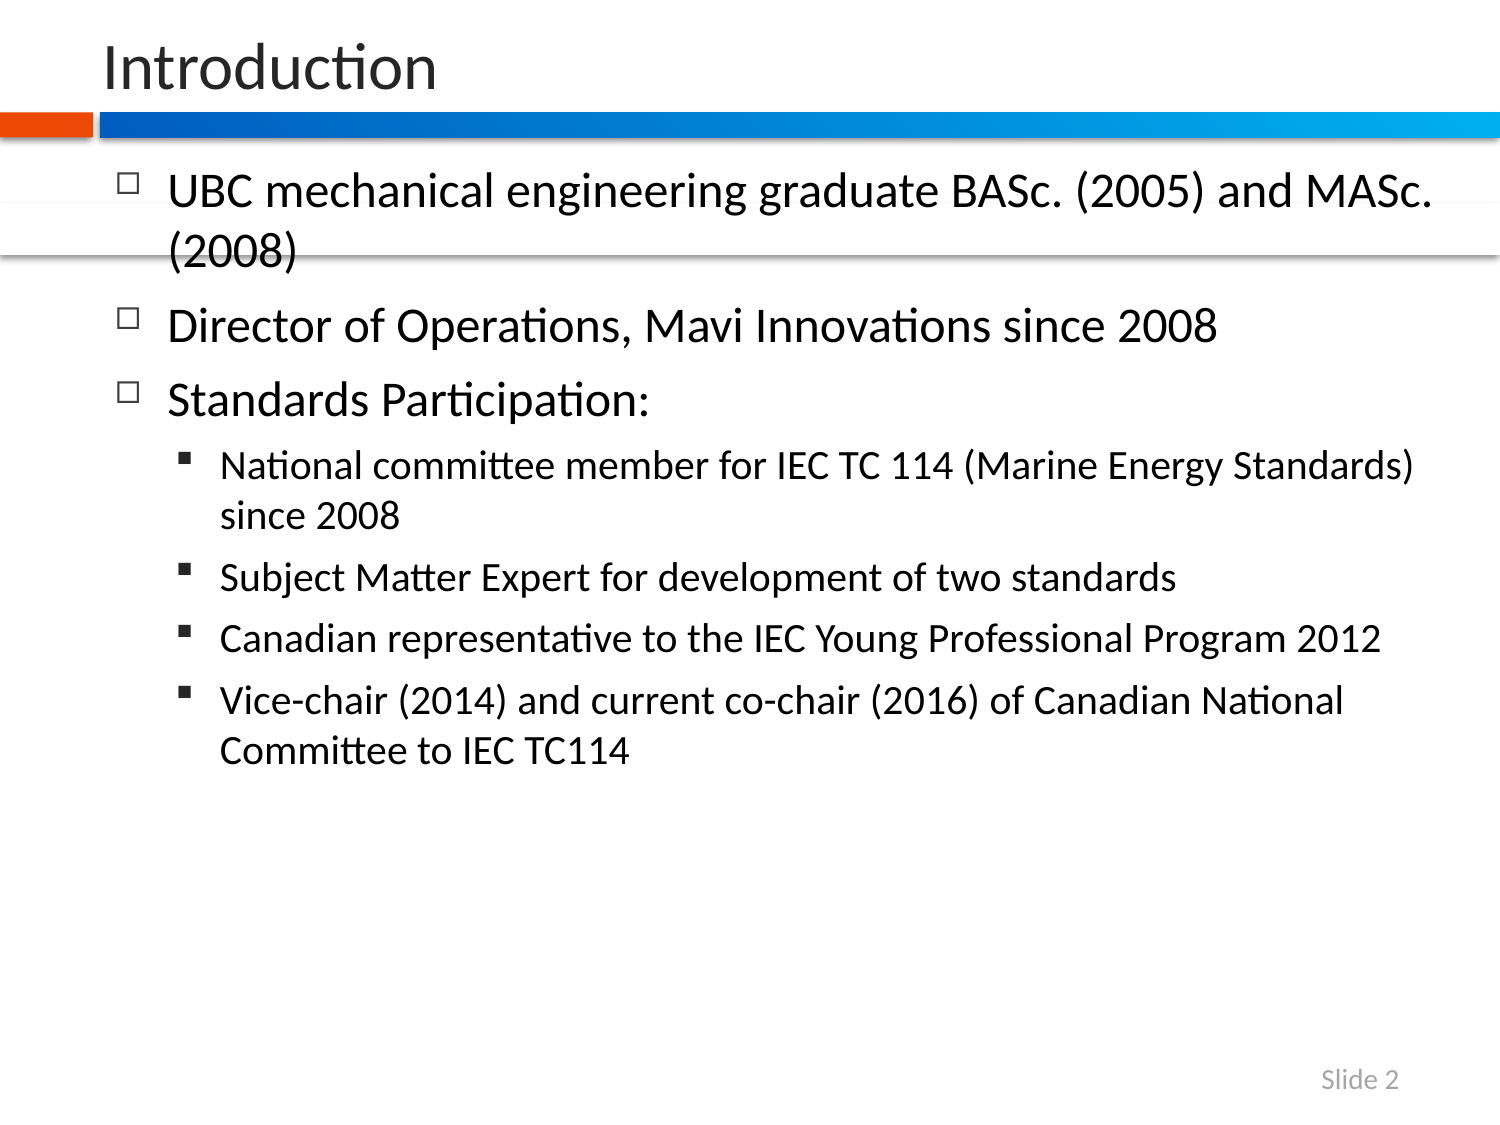

# Introduction
UBC mechanical engineering graduate BASc. (2005) and MASc. (2008)
Director of Operations, Mavi Innovations since 2008
Standards Participation:
National committee member for IEC TC 114 (Marine Energy Standards) since 2008
Subject Matter Expert for development of two standards
Canadian representative to the IEC Young Professional Program 2012
Vice-chair (2014) and current co-chair (2016) of Canadian National Committee to IEC TC114